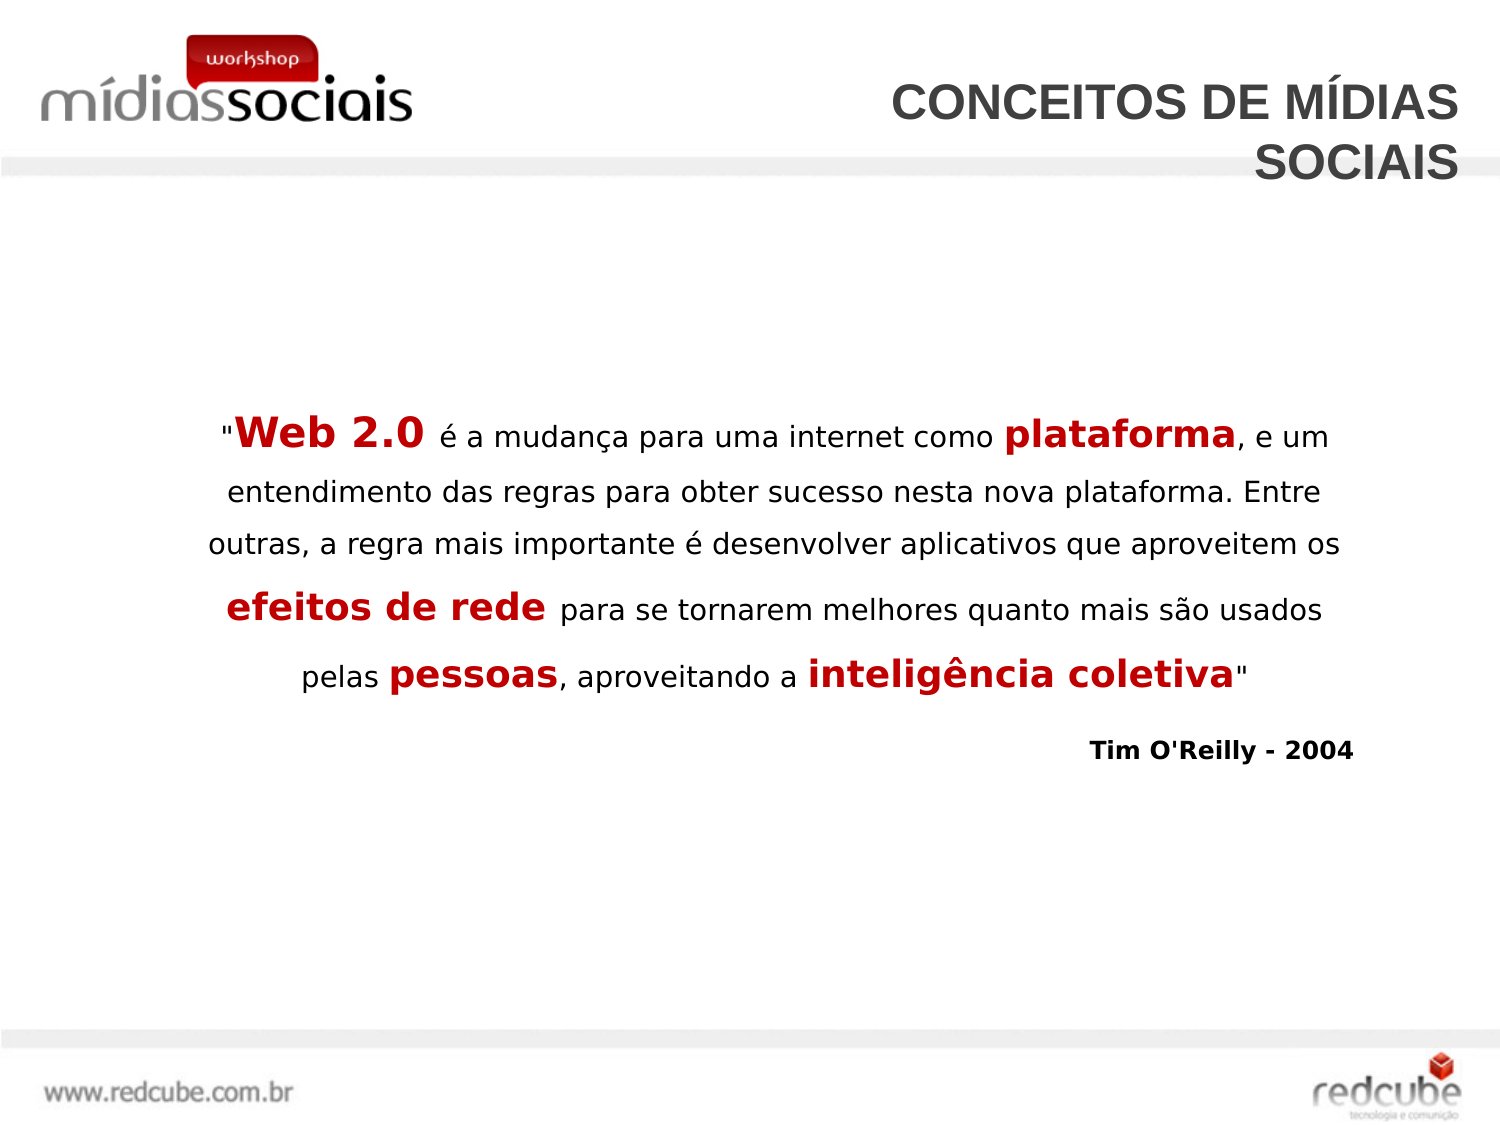

Conceitos de Mídias Sociais
"Web 2.0 é a mudança para uma internet como plataforma, e um entendimento das regras para obter sucesso nesta nova plataforma. Entre outras, a regra mais importante é desenvolver aplicativos que aproveitem os efeitos de rede para se tornarem melhores quanto mais são usados pelas pessoas, aproveitando a inteligência coletiva"
Tim O'Reilly - 2004